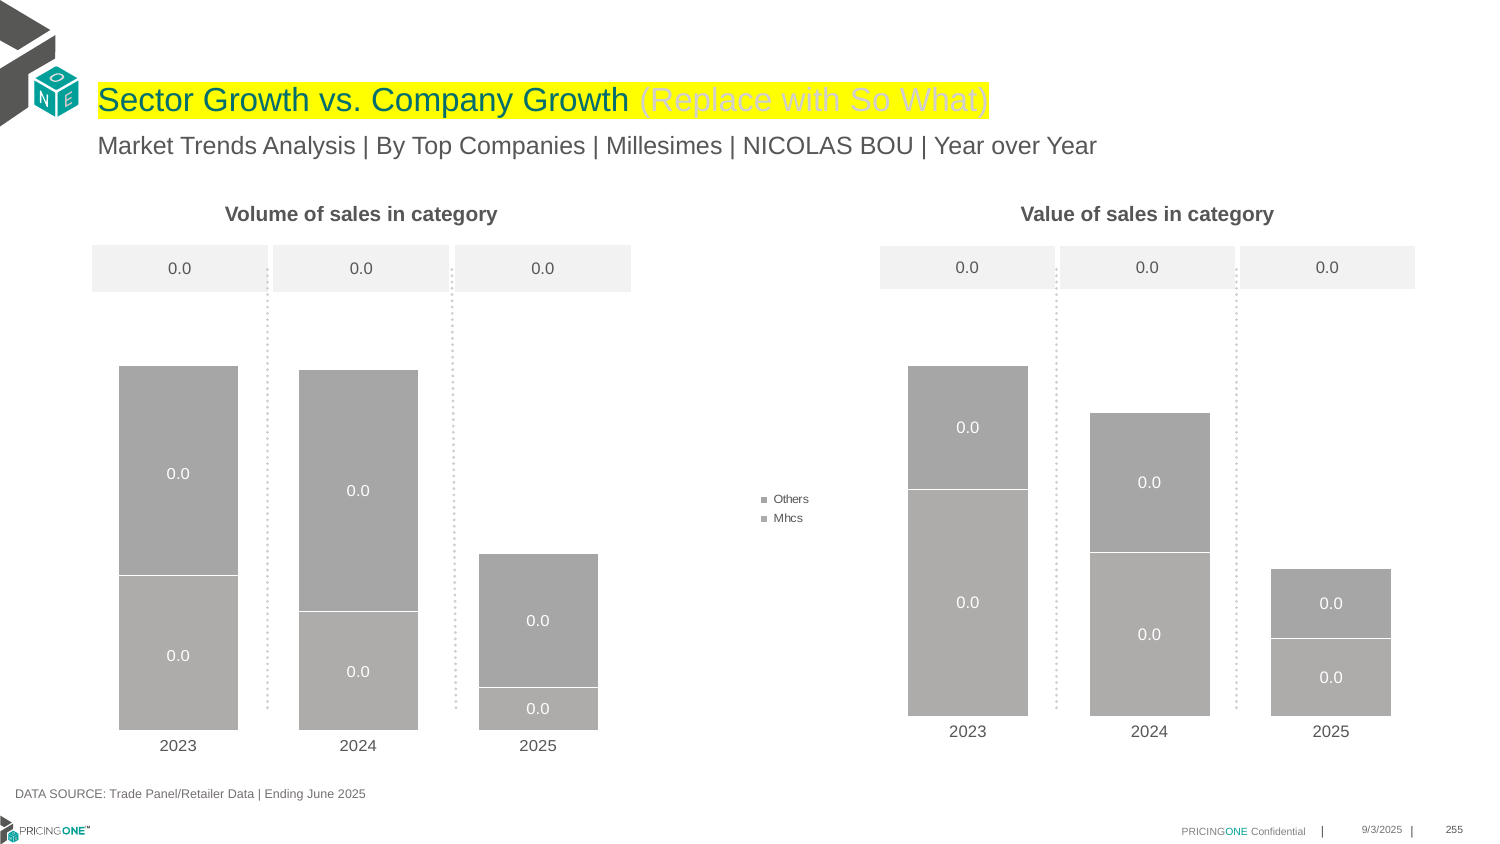

# Sector Growth vs. Company Growth (Replace with So What)
Market Trends Analysis | By Top Companies | Millesimes | NICOLAS BOU | Year over Year
| Value of sales in category |  |  |
| --- | --- | --- |
| 0.0 | 0.0 | 0.0 |
| Volume of sales in category |  |  |
| --- | --- | --- |
| 0.0 | 0.0 | 0.0 |

### Chart

| Category | Mhcs | Others |
|---|---|---|
| 2023 | 0.008662 | 0.004735 |
| 2024 | 0.00623 | 0.005387 |
| 2025 | 0.002958 | 0.002664 |

### Chart

| Category | Mhcs | Others |
|---|---|---|
| 2023 | 4.3e-05 | 5.8e-05 |
| 2024 | 3.3e-05 | 6.7e-05 |
| 2025 | 1.2e-05 | 3.7e-05 |
DATA SOURCE: Trade Panel/Retailer Data | Ending June 2025

9/3/2025
255